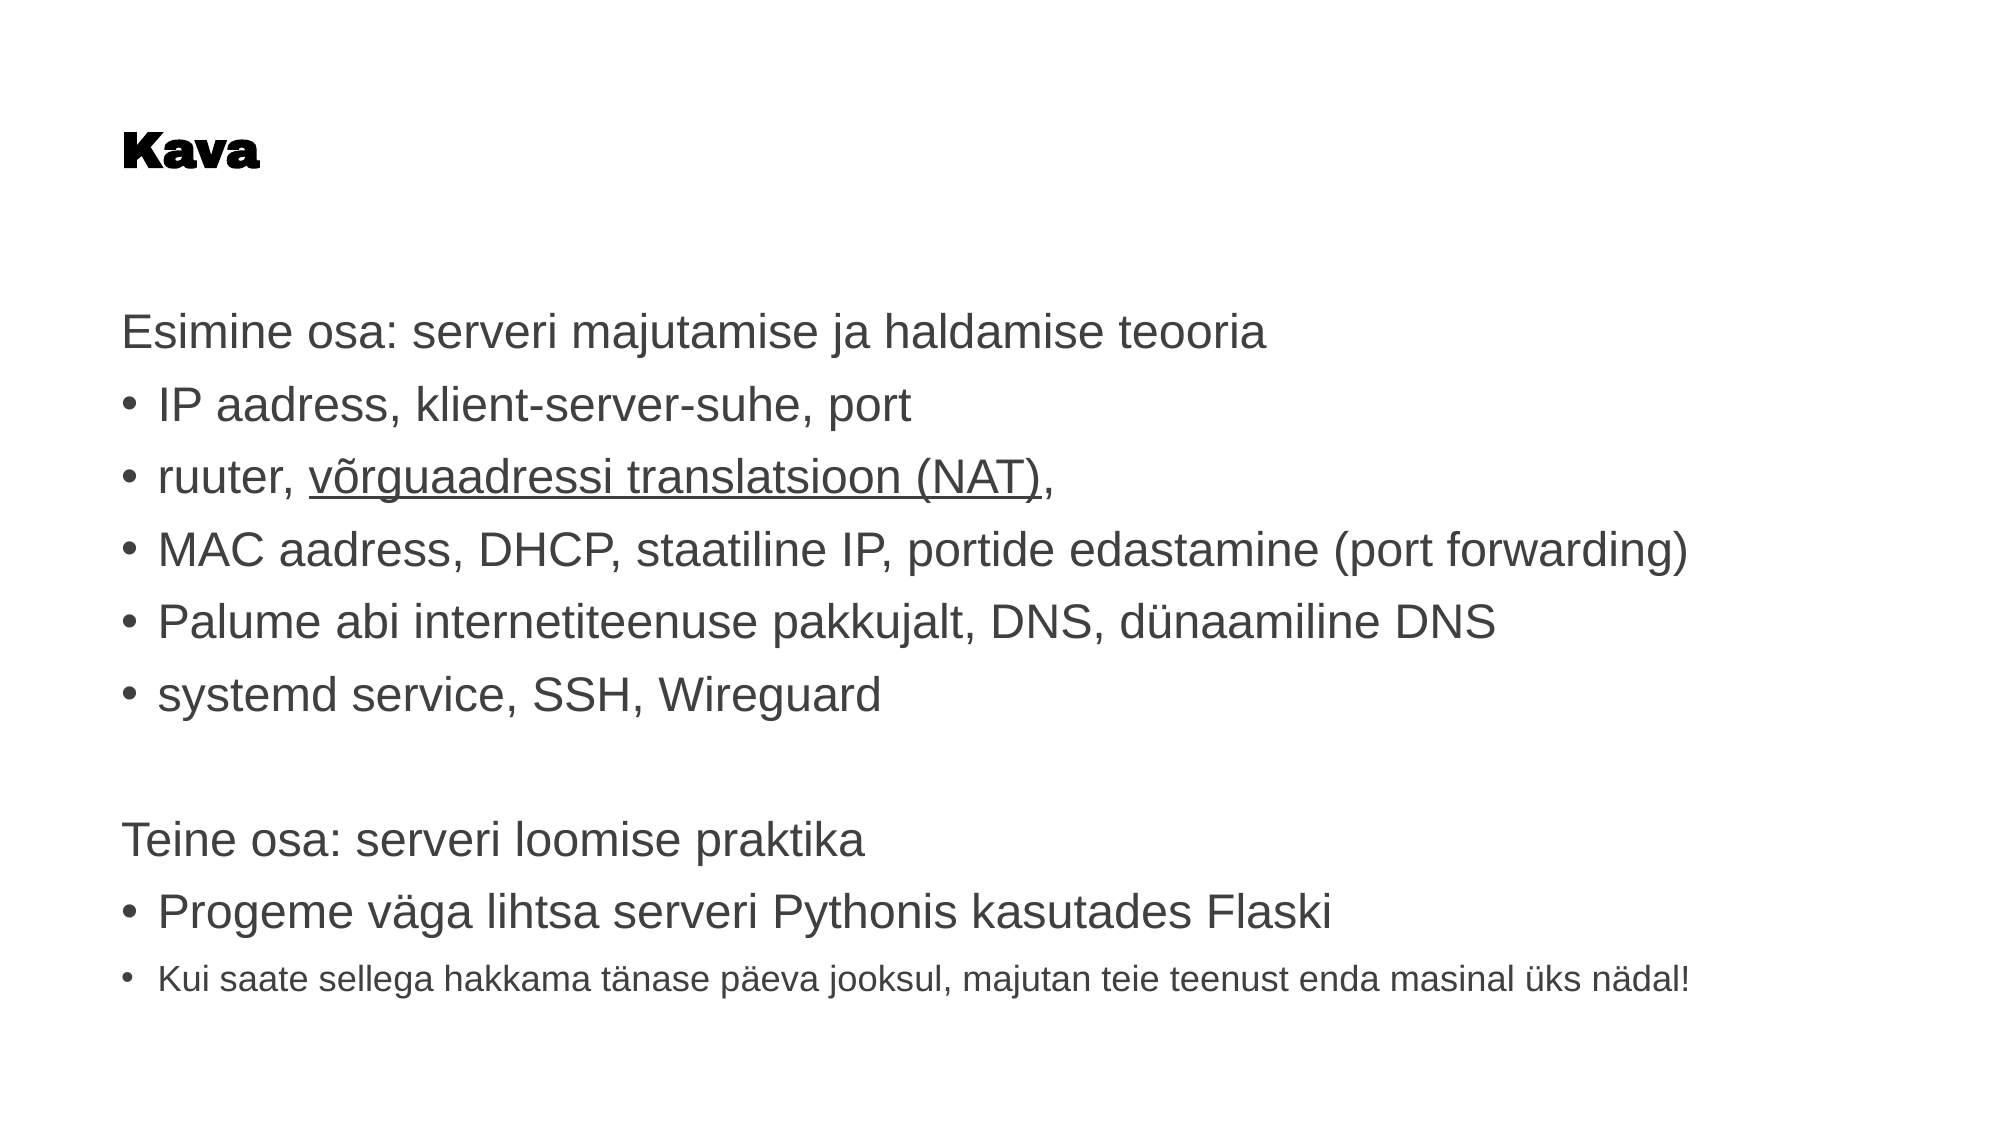

# Kava
Esimine osa: serveri majutamise ja haldamise teooria
IP aadress, klient-server-suhe, port
ruuter, võrguaadressi translatsioon (NAT),
MAC aadress, DHCP, staatiline IP, portide edastamine (port forwarding)
Palume abi internetiteenuse pakkujalt, DNS, dünaamiline DNS
systemd service, SSH, Wireguard

Teine osa: serveri loomise praktika
Progeme väga lihtsa serveri Pythonis kasutades Flaski
Kui saate sellega hakkama tänase päeva jooksul, majutan teie teenust enda masinal üks nädal!